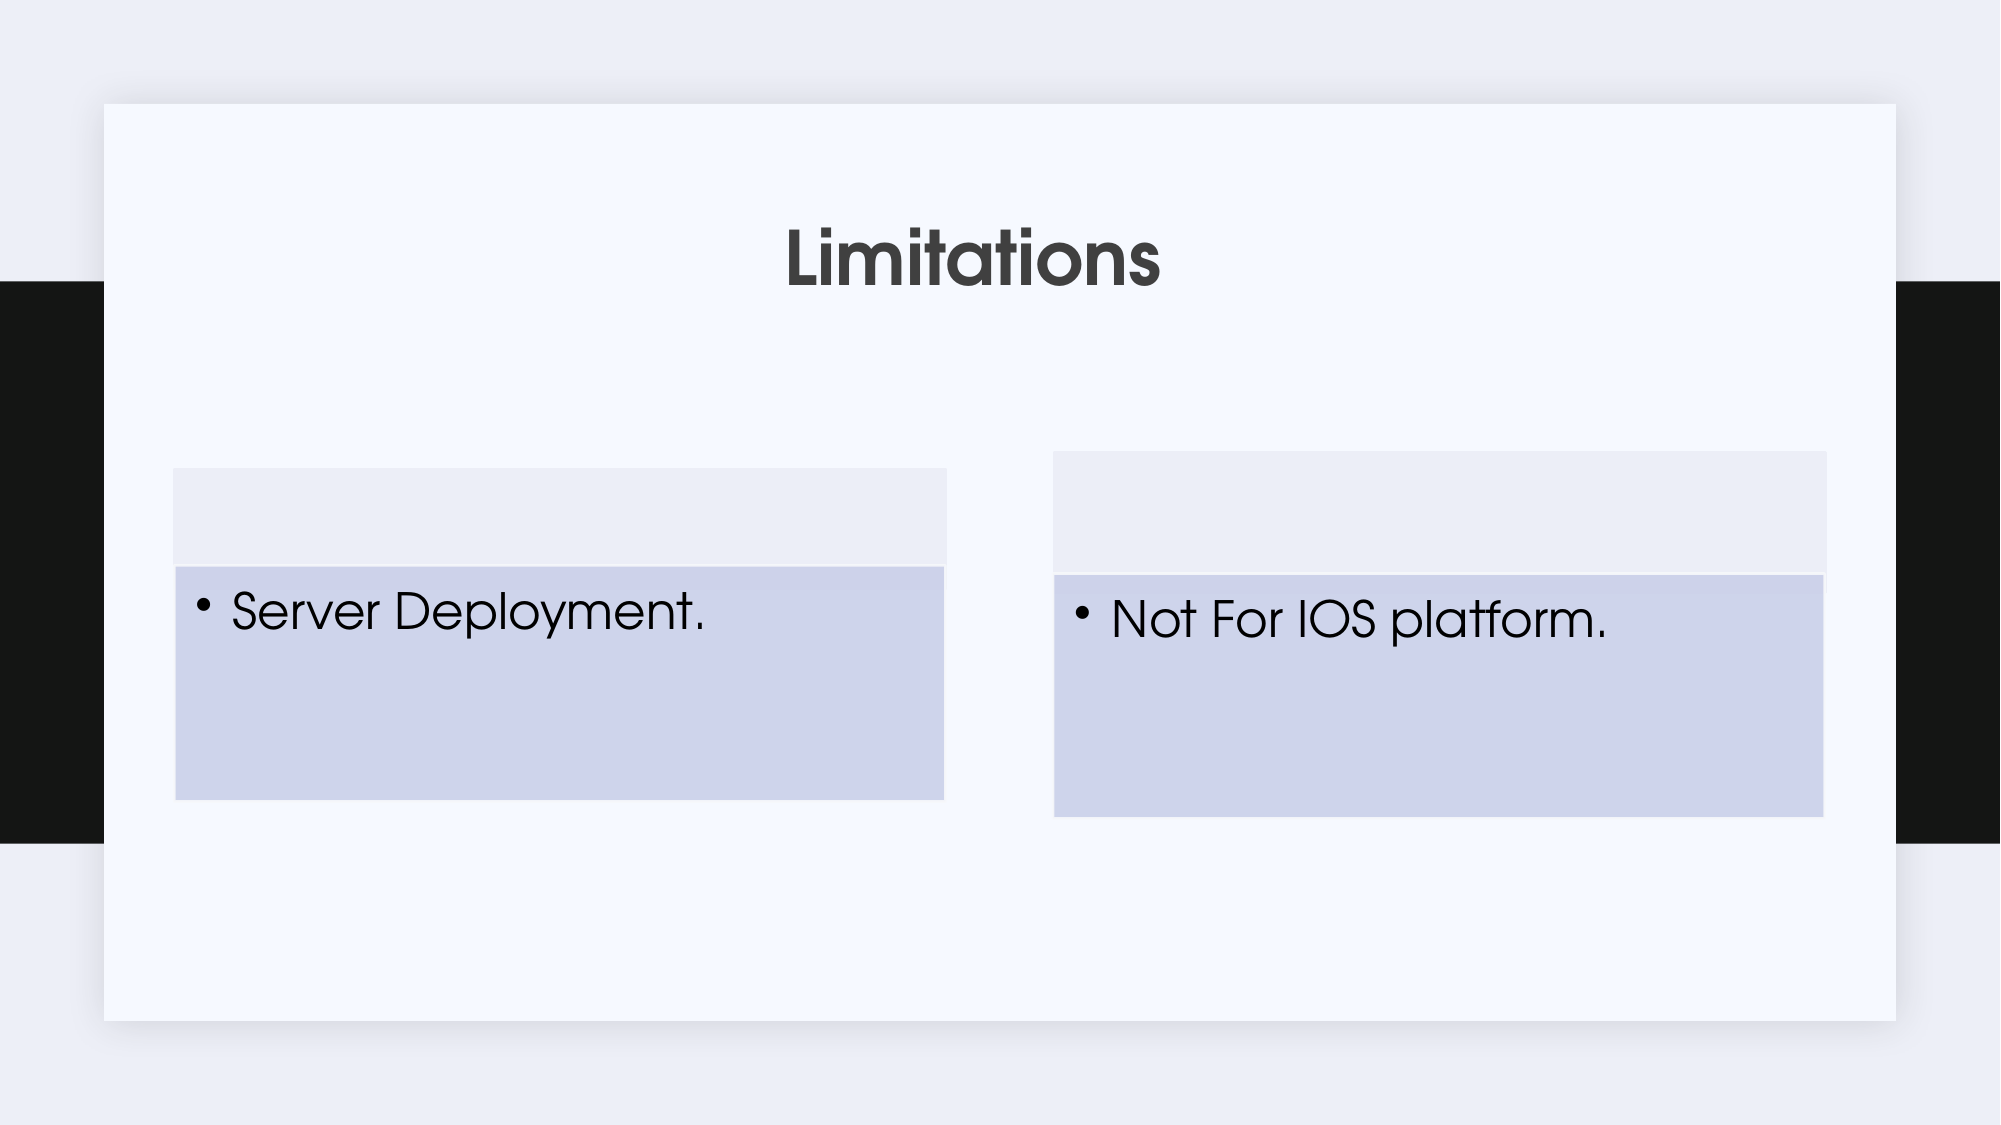

# Limitations

Server Deployment.

Not For IOS platform.